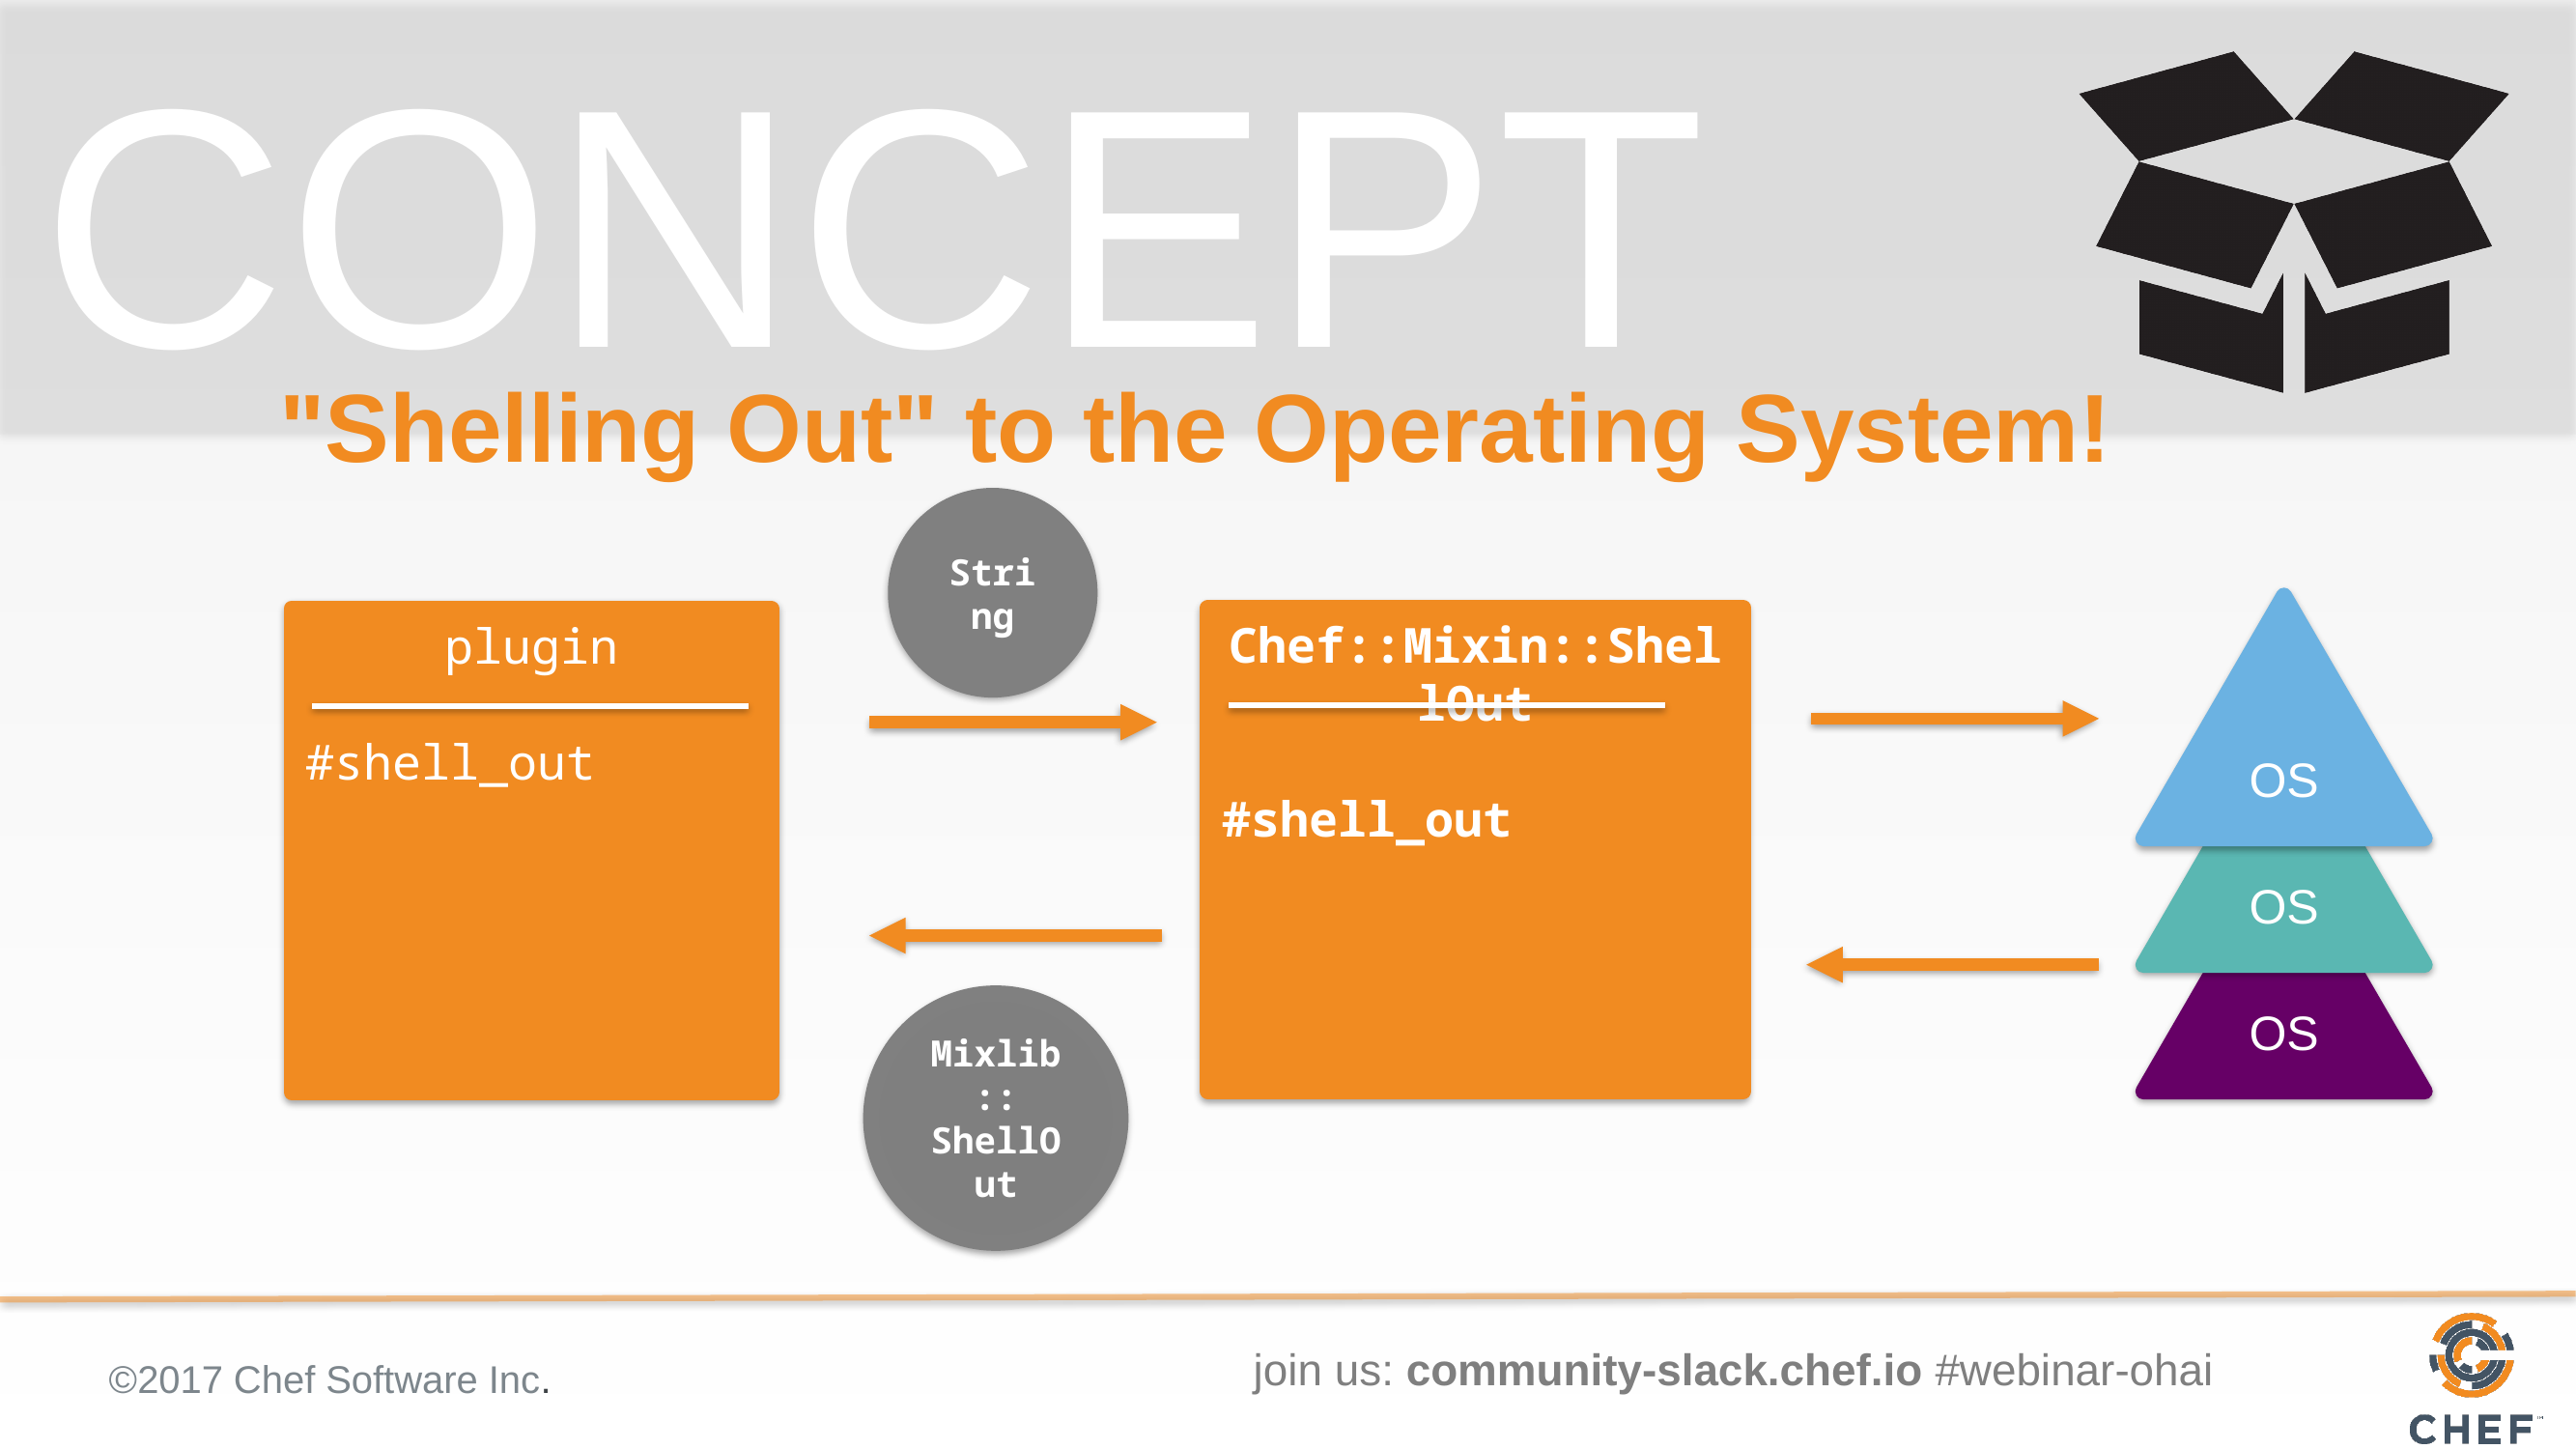

# "Shelling Out" to the Operating System!
String
OS
Chef::Mixin::ShellOut

#shell_out

plugin

#shell_out

OS
OS
Mixlib::
ShellOut